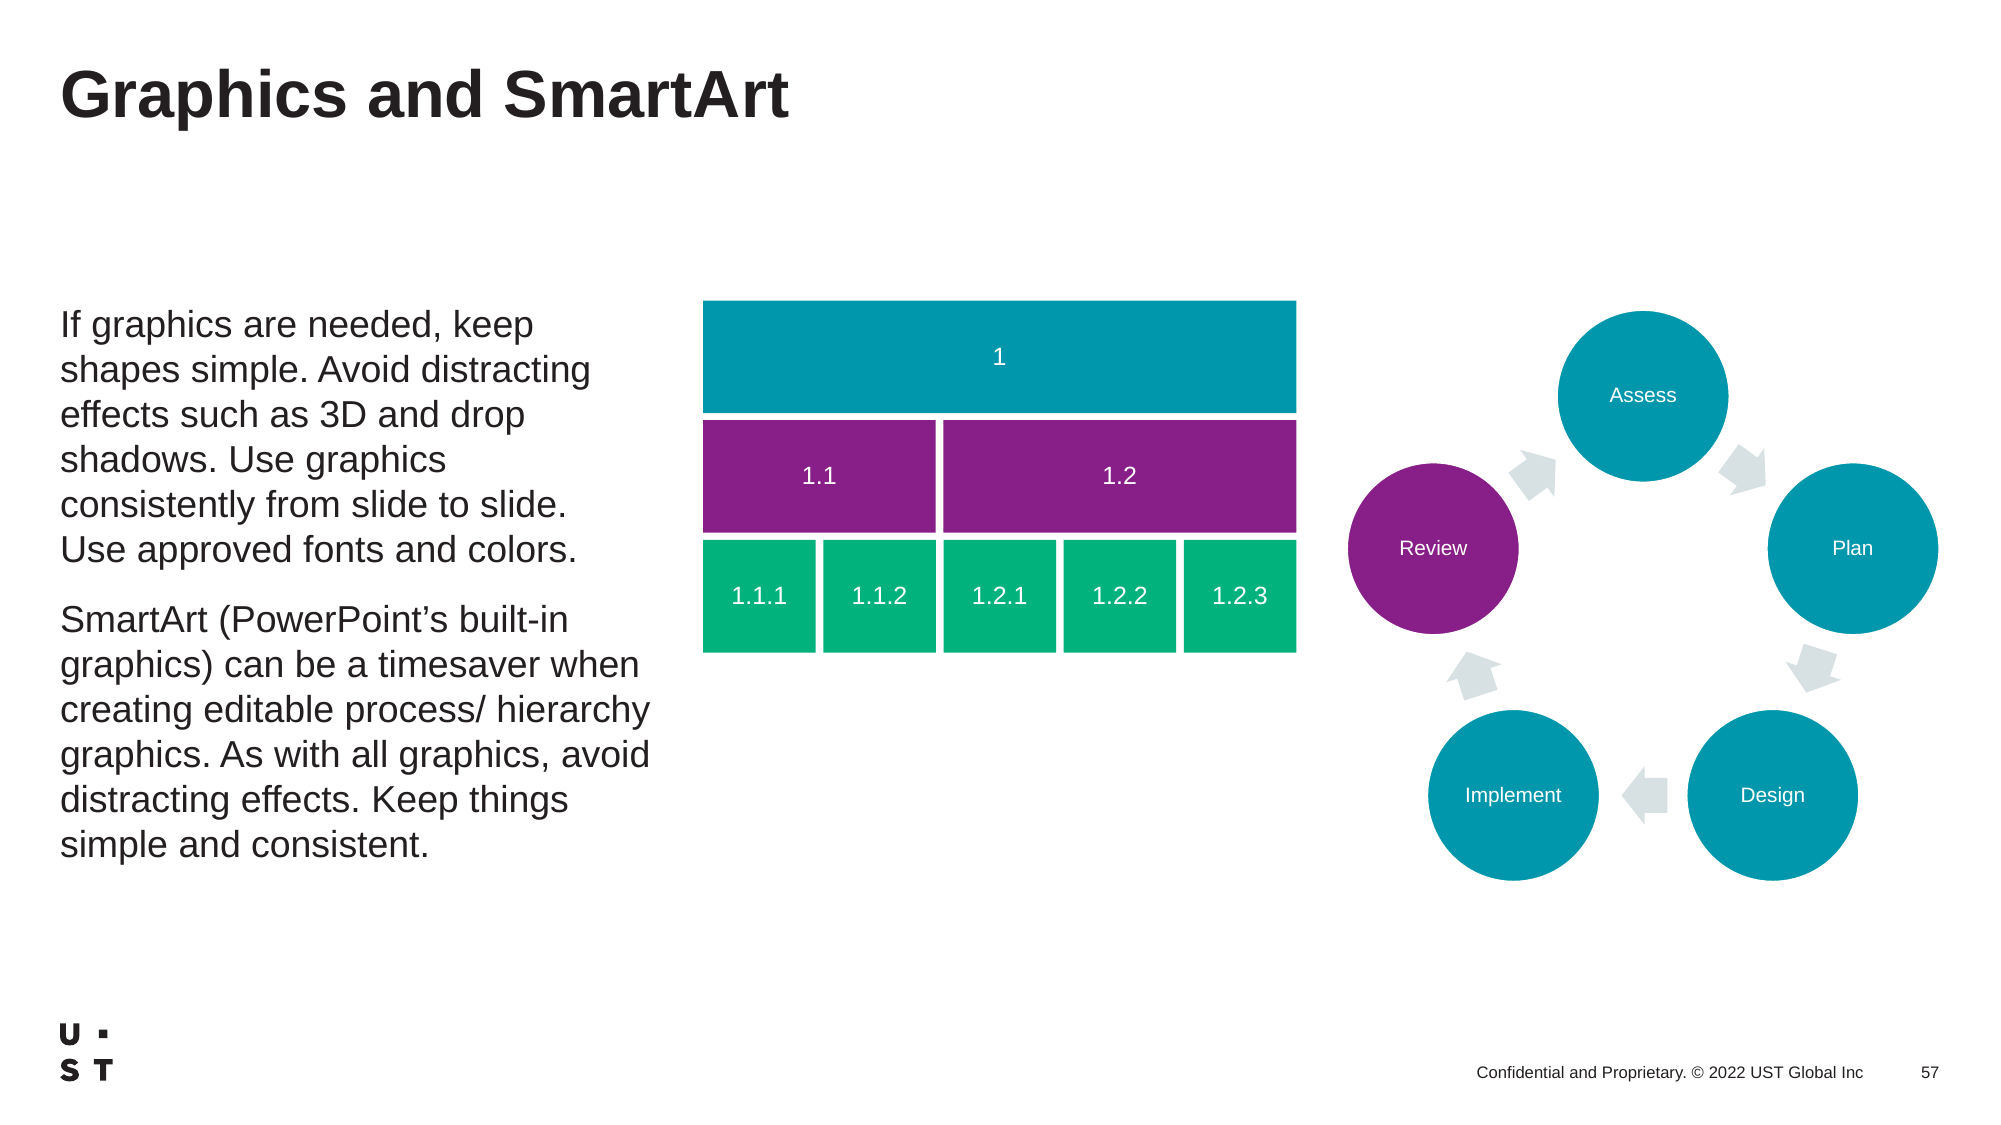

# Graphics and SmartArt
If graphics are needed, keep shapes simple. Avoid distracting effects such as 3D and drop shadows. Use graphics consistently from slide to slide. Use approved fonts and colors.
SmartArt (PowerPoint’s built-in graphics) can be a timesaver when creating editable process/ hierarchy graphics. As with all graphics, avoid distracting effects. Keep things simple and consistent.
Assess

Plan

Design

Implement

Review

1
1.1
1.2
1.1.1
1.1.2
1.2.1
1.2.2
1.2.3